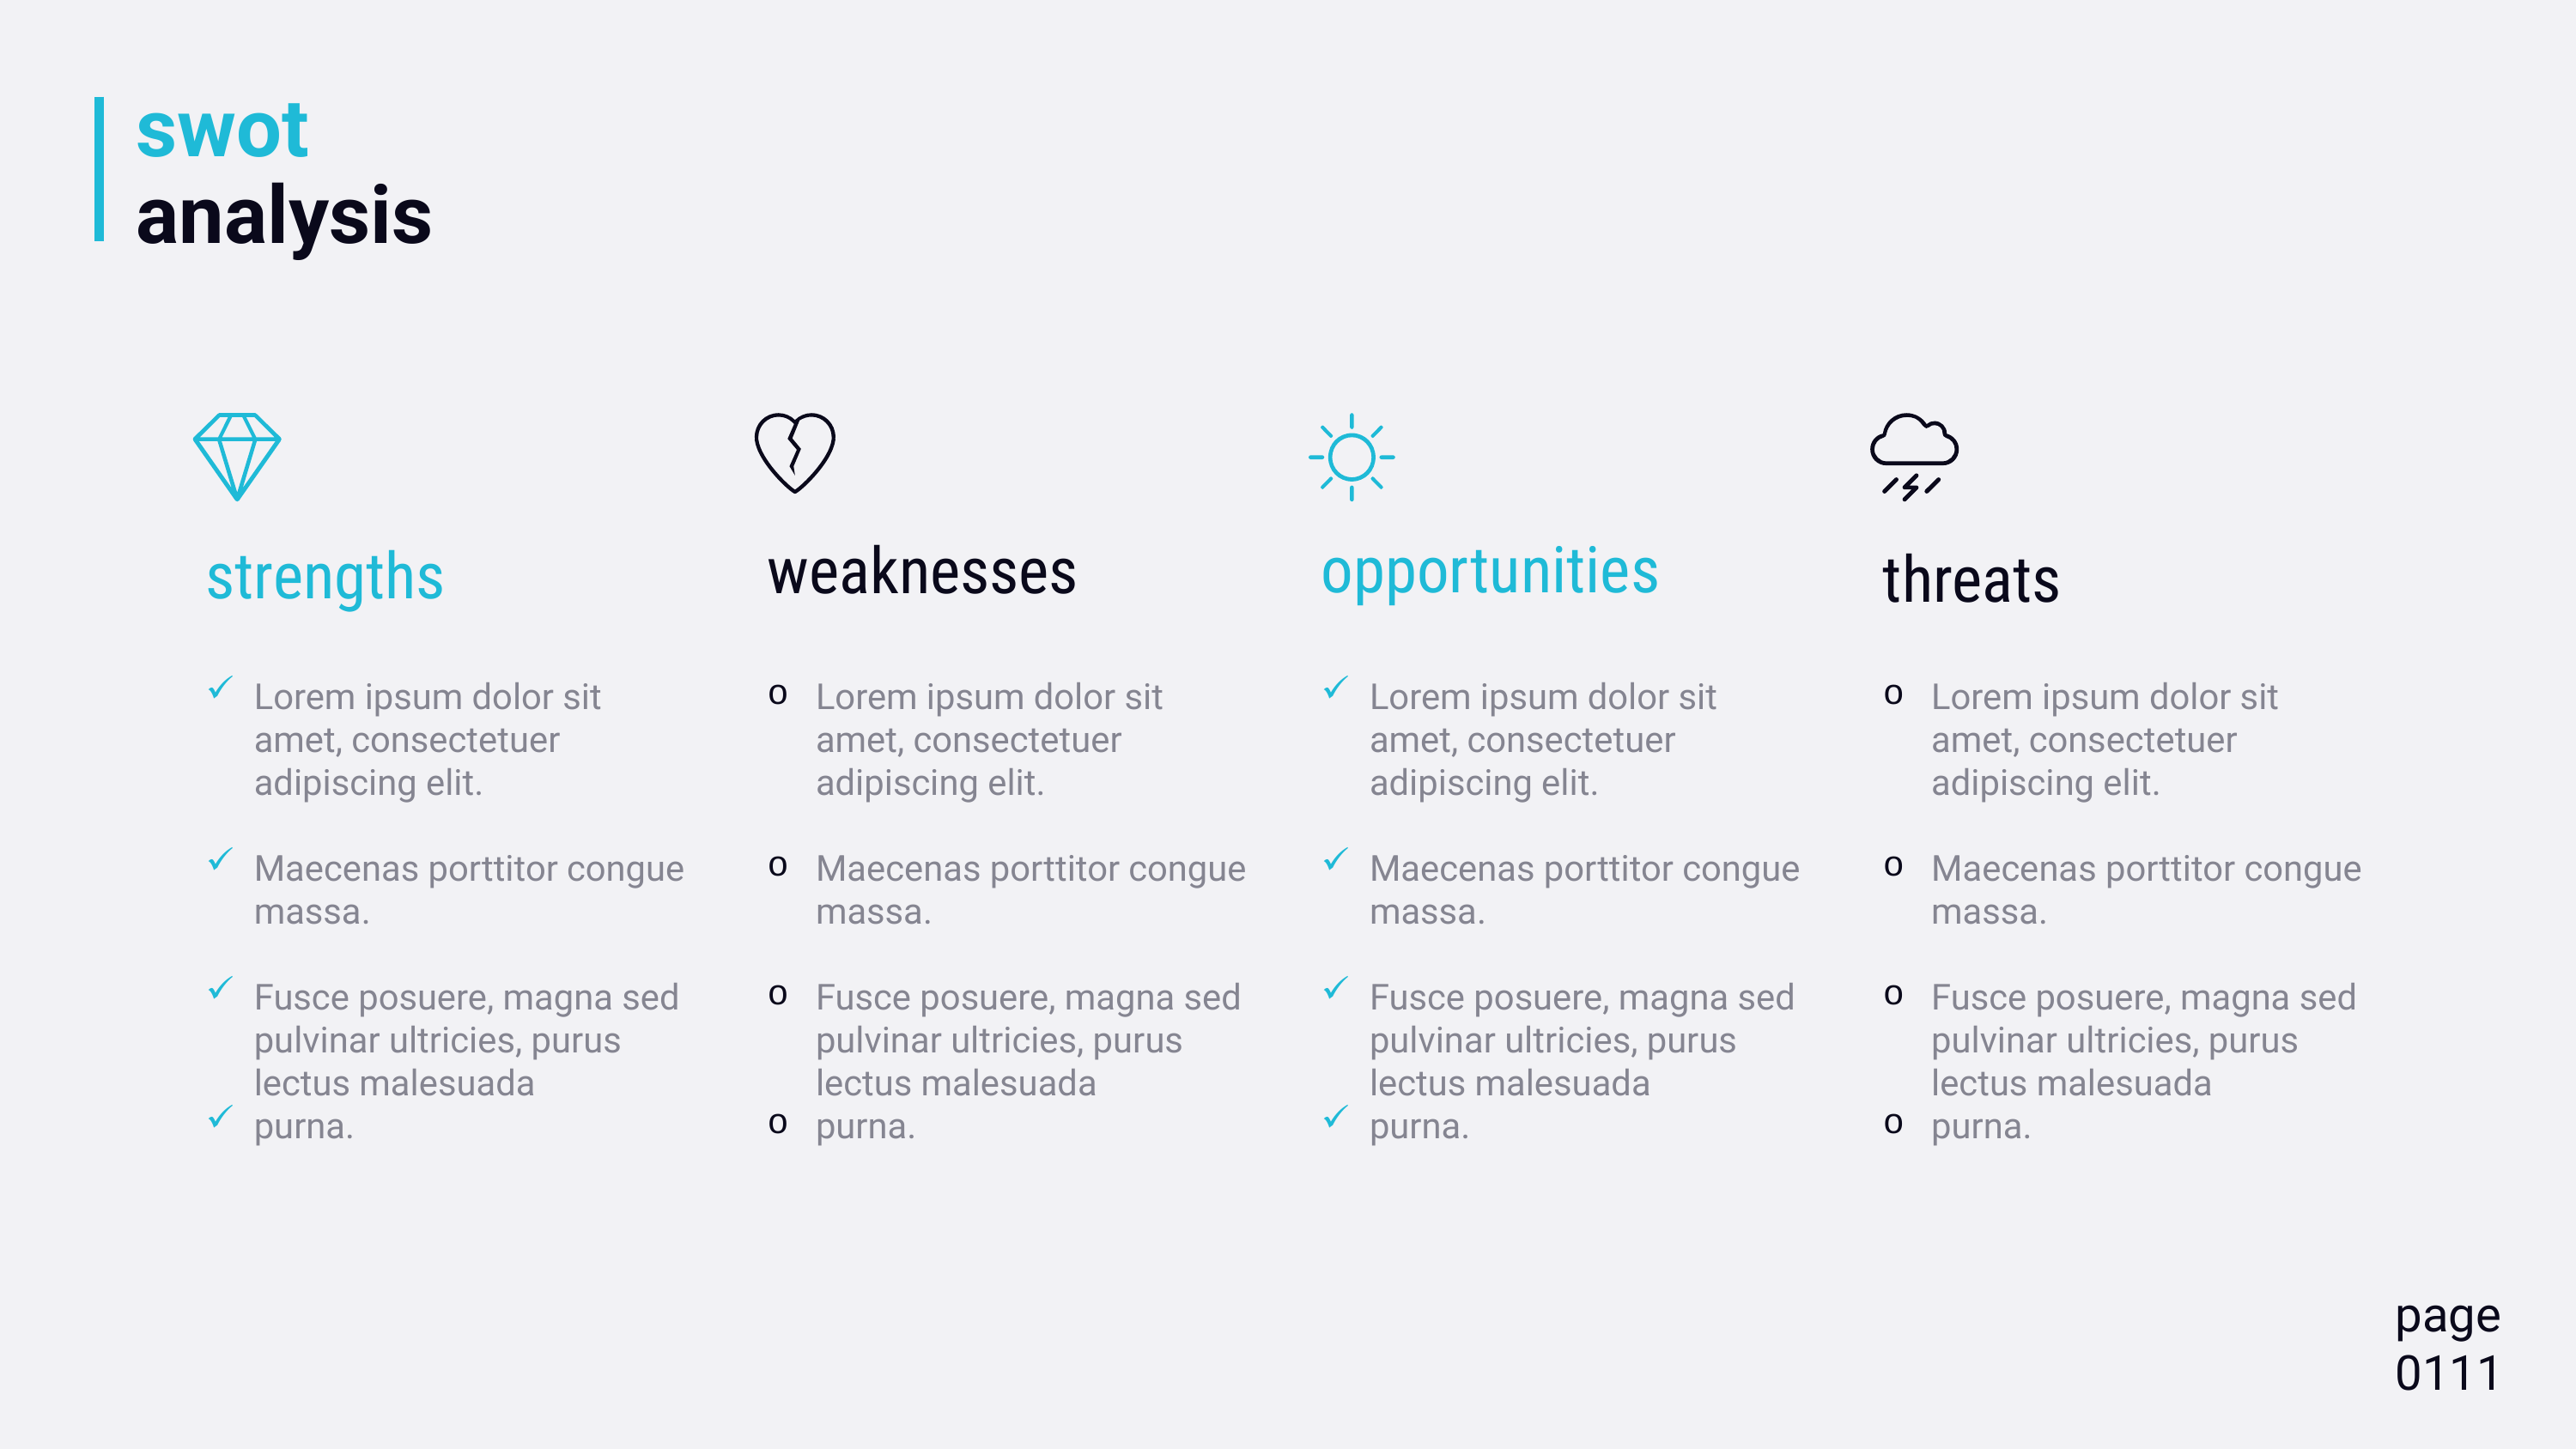

# swot analysis

strengths
Lorem ipsum dolor sit amet, consectetuer adipiscing elit.

Maecenas porttitor congue massa.

Fusce posuere, magna sed pulvinar ultricies, purus lectus malesuada
purna.

weaknesses
Lorem ipsum dolor sit amet, consectetuer adipiscing elit.

Maecenas porttitor congue massa.

Fusce posuere, magna sed pulvinar ultricies, purus lectus malesuada
purna.

opportunities
Lorem ipsum dolor sit amet, consectetuer adipiscing elit.

Maecenas porttitor congue massa.

Fusce posuere, magna sed pulvinar ultricies, purus lectus malesuada
purna.

threats
Lorem ipsum dolor sit amet, consectetuer adipiscing elit.

Maecenas porttitor congue massa.

Fusce posuere, magna sed pulvinar ultricies, purus lectus malesuada
purna.
page
0111